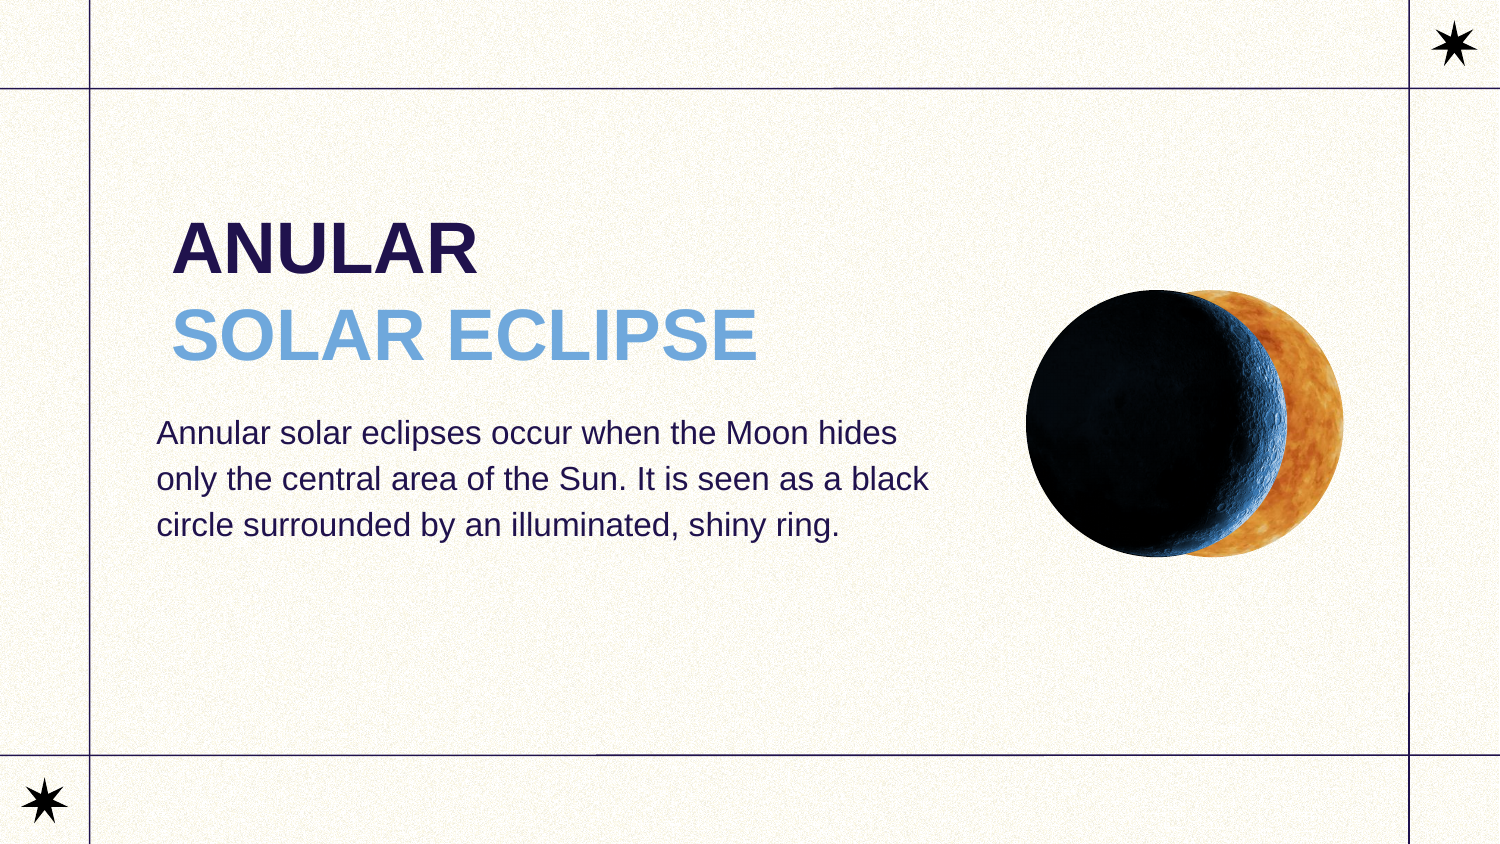

# ANULAR
SOLAR ECLIPSE

Annular solar eclipses occur when the Moon hides only the central area of the Sun. It is seen as a black circle surrounded by an illuminated, shiny ring.